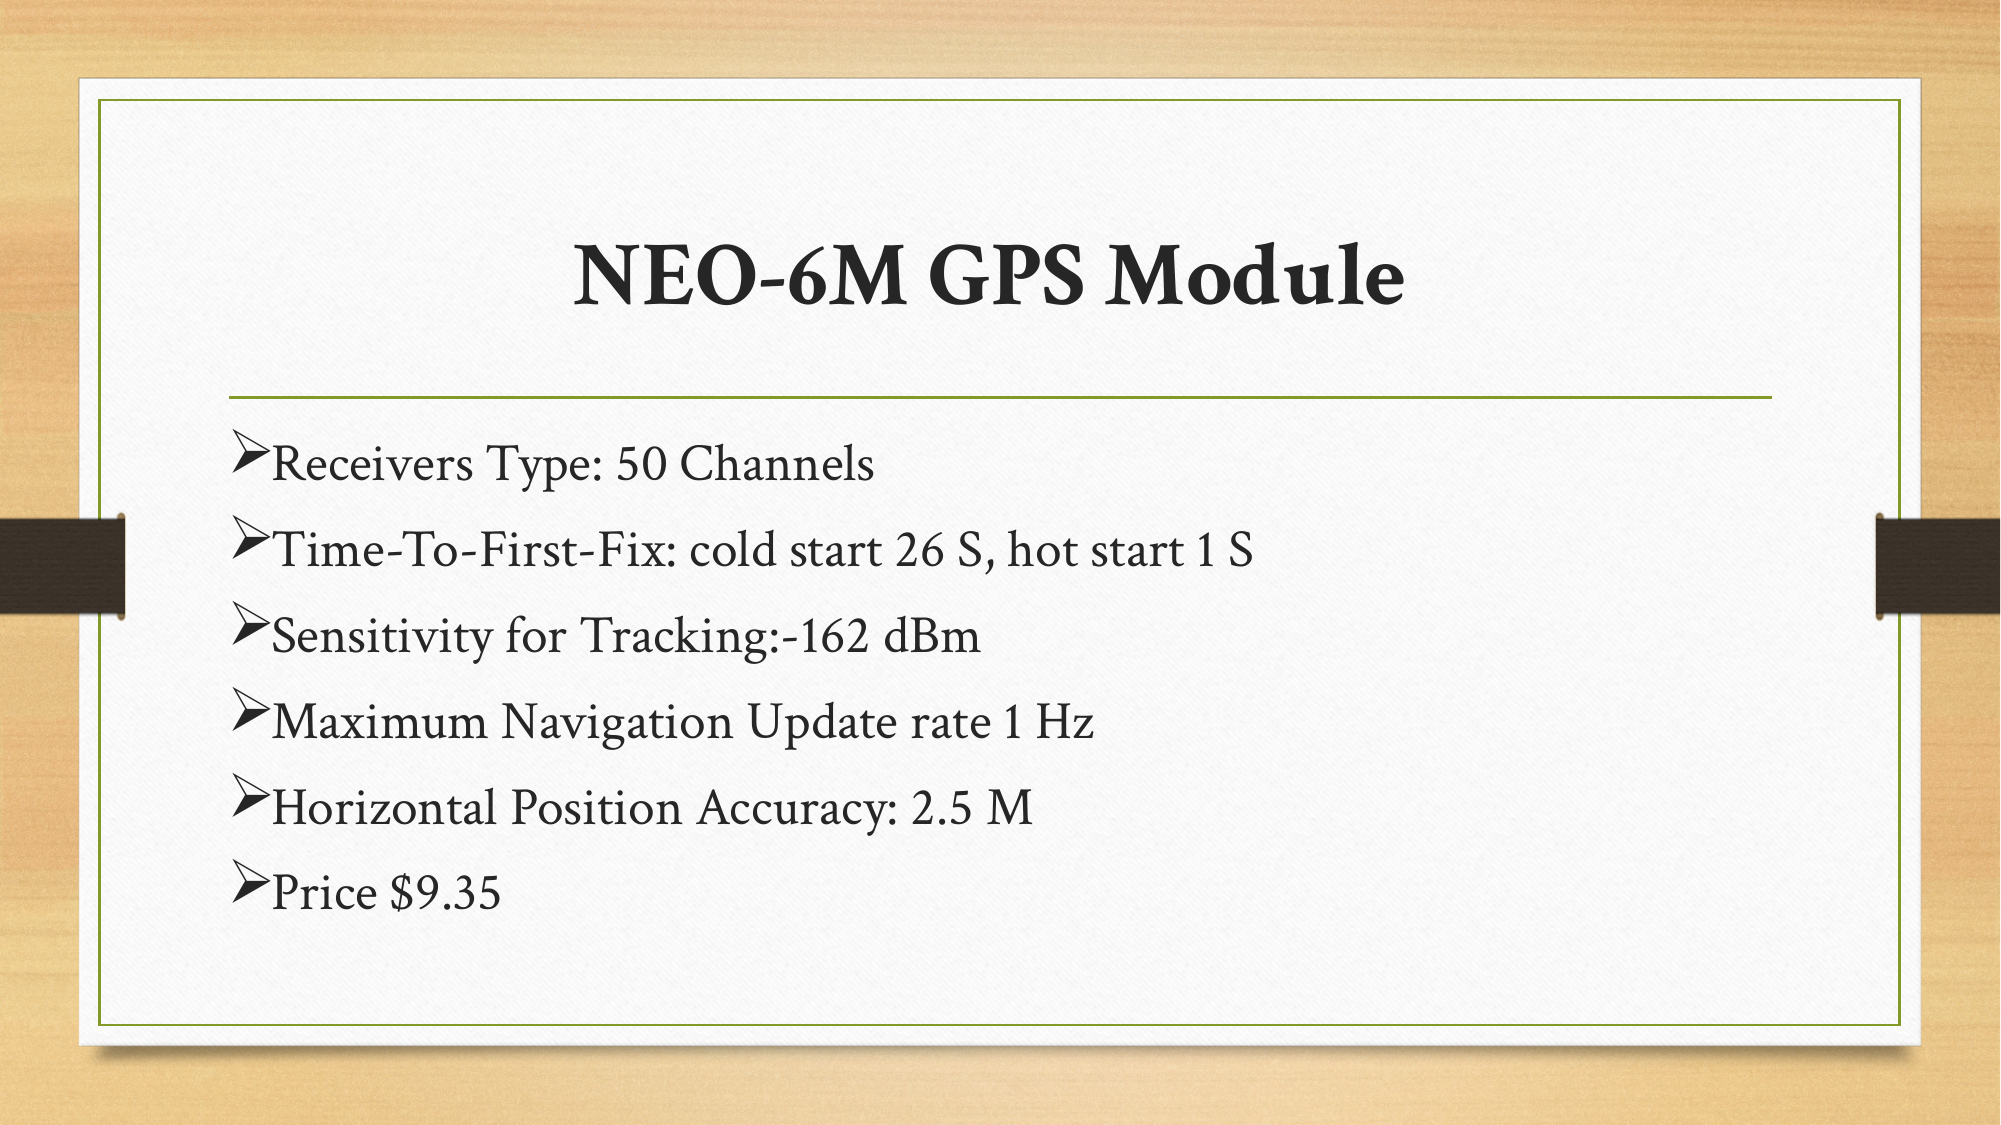

# NEO-6M GPS Module
Receivers Type: 50 Channels
Time-To-First-Fix: cold start 26 S, hot start 1 S
Sensitivity for Tracking:-162 dBm
Maximum Navigation Update rate 1 Hz
Horizontal Position Accuracy: 2.5 M
Price $9.35